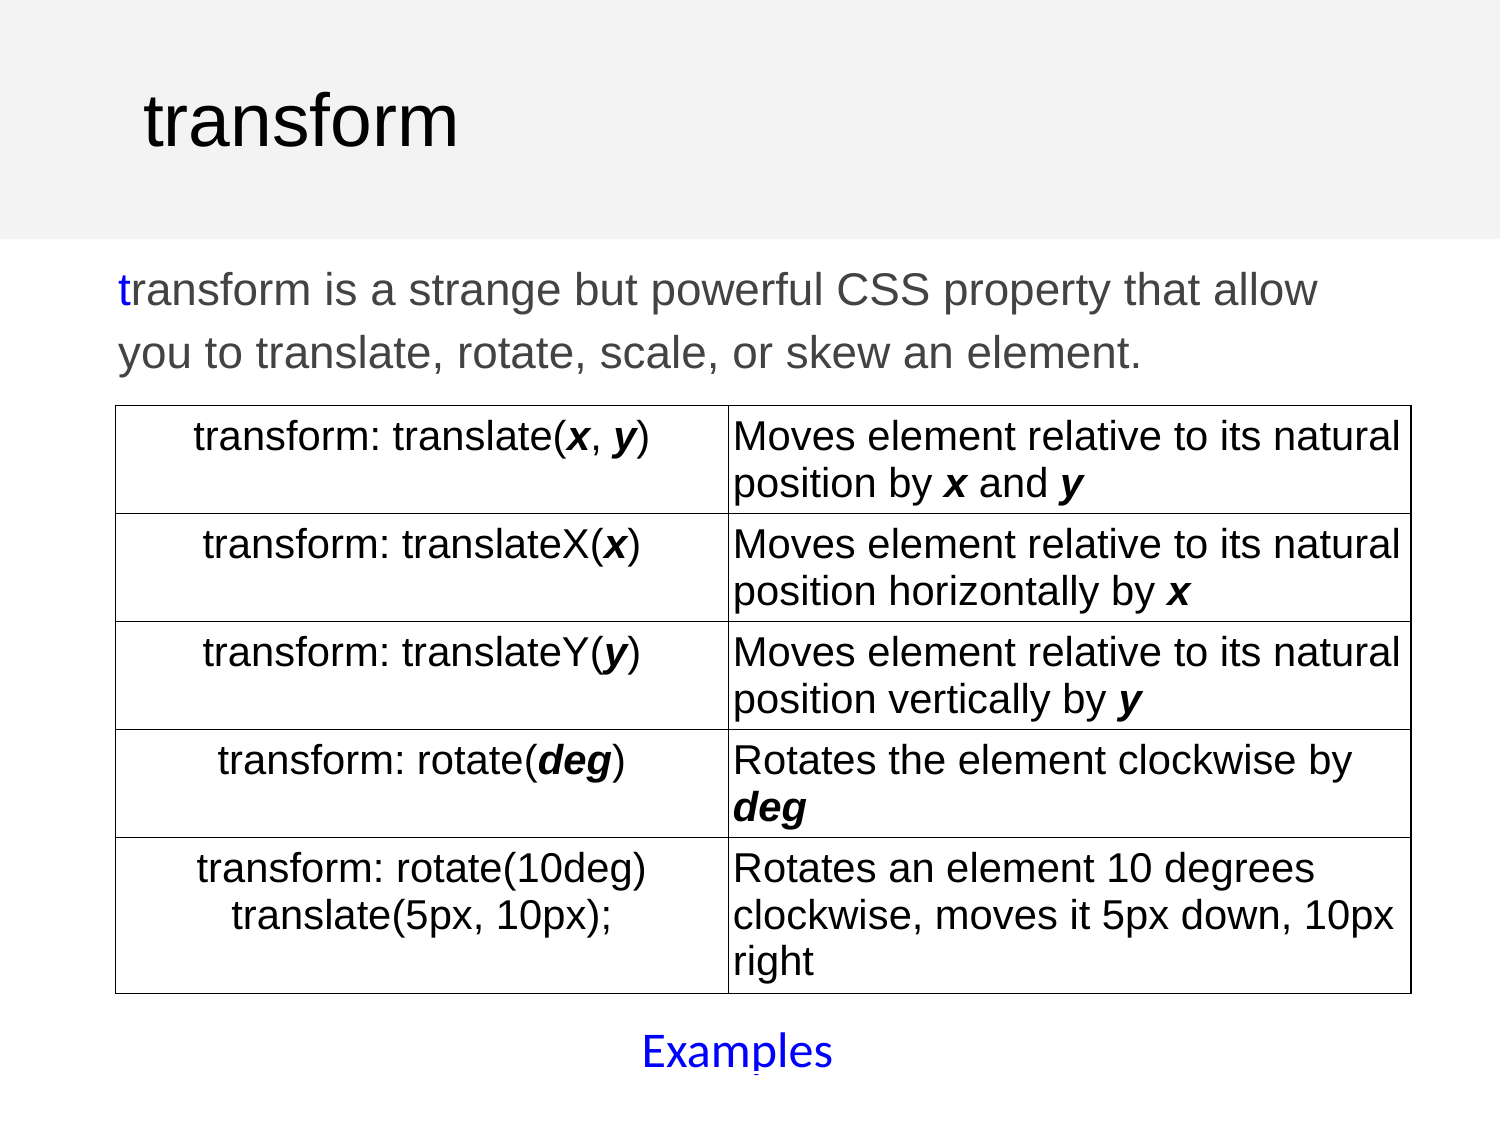

transform
transform is a strange but powerful CSS property that allow you to translate, rotate, scale, or skew an element.
| transform: translate(x, y) | Moves element relative to its natural position by x and y |
| --- | --- |
| transform: translateX(x) | Moves element relative to its natural position horizontally by x |
| transform: translateY(y) | Moves element relative to its natural position vertically by y |
| transform: rotate(deg) | Rotates the element clockwise by deg |
| transform: rotate(10deg) translate(5px, 10px); | Rotates an element 10 degrees clockwise, moves it 5px down, 10px right |
Examples